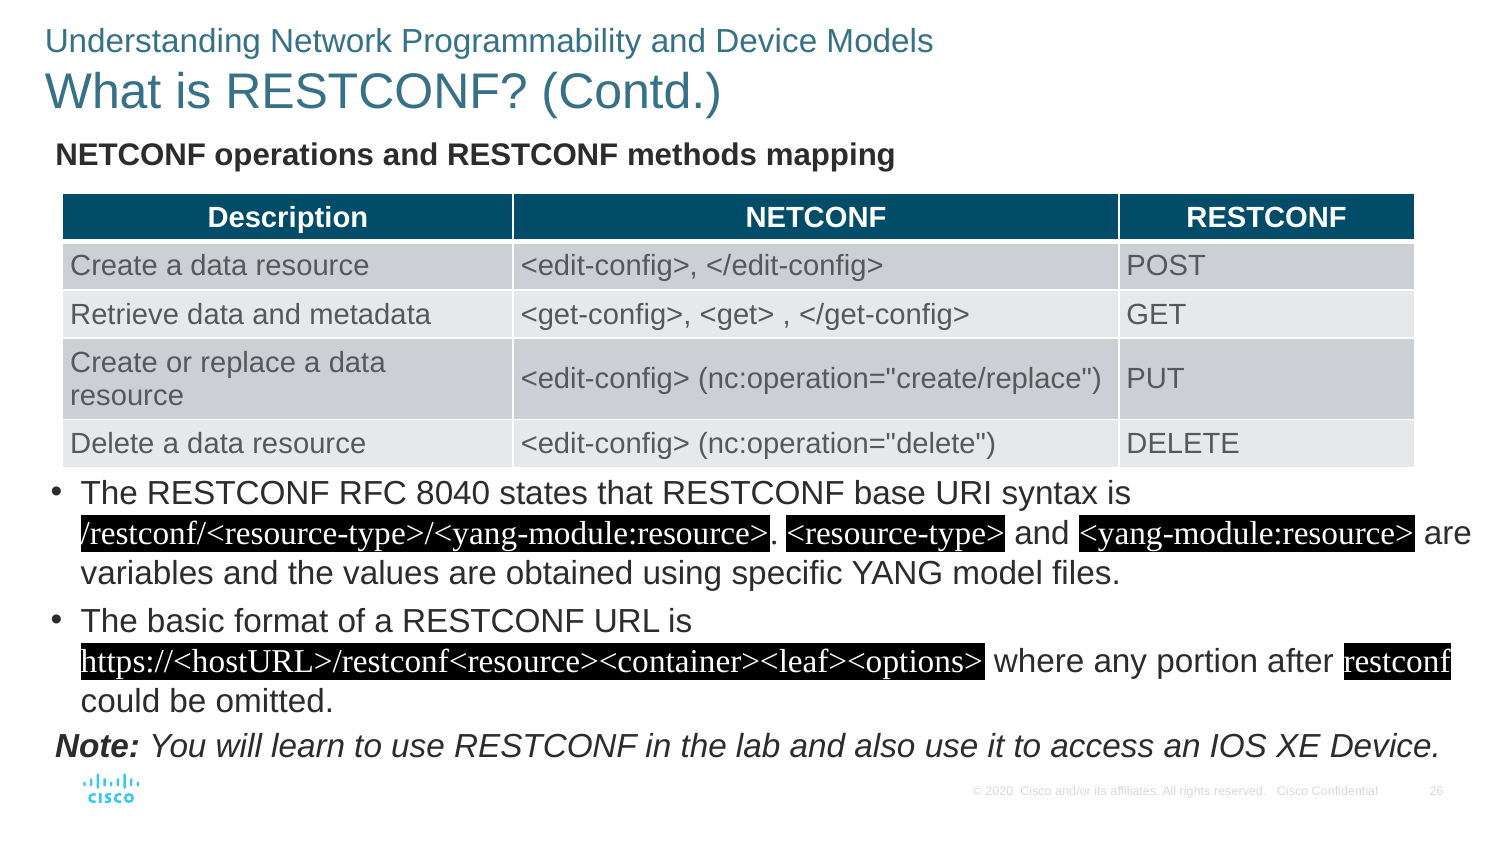

# Understanding Network Programmability and Device Models What is RESTCONF? (Contd.)
NETCONF operations and RESTCONF methods mapping
| Description | NETCONF | RESTCONF |
| --- | --- | --- |
| Create a data resource | <edit-config>, </edit-config> | POST |
| Retrieve data and metadata | <get-config>, <get> , </get-config> | GET |
| Create or replace a data resource | <edit-config> (nc:operation="create/replace") | PUT |
| Delete a data resource | <edit-config> (nc:operation="delete") | DELETE |
The RESTCONF RFC 8040 states that RESTCONF base URI syntax is
/restconf/<resource-type>/<yang-module:resource>. <resource-type> and <yang-module:resource> are variables and the values are obtained using specific YANG model files.
The basic format of a RESTCONF URL is  https://<hostURL>/restconf<resource><container><leaf><options> where any portion after restconf could be omitted.
Note: You will learn to use RESTCONF in the lab and also use it to access an IOS XE Device.